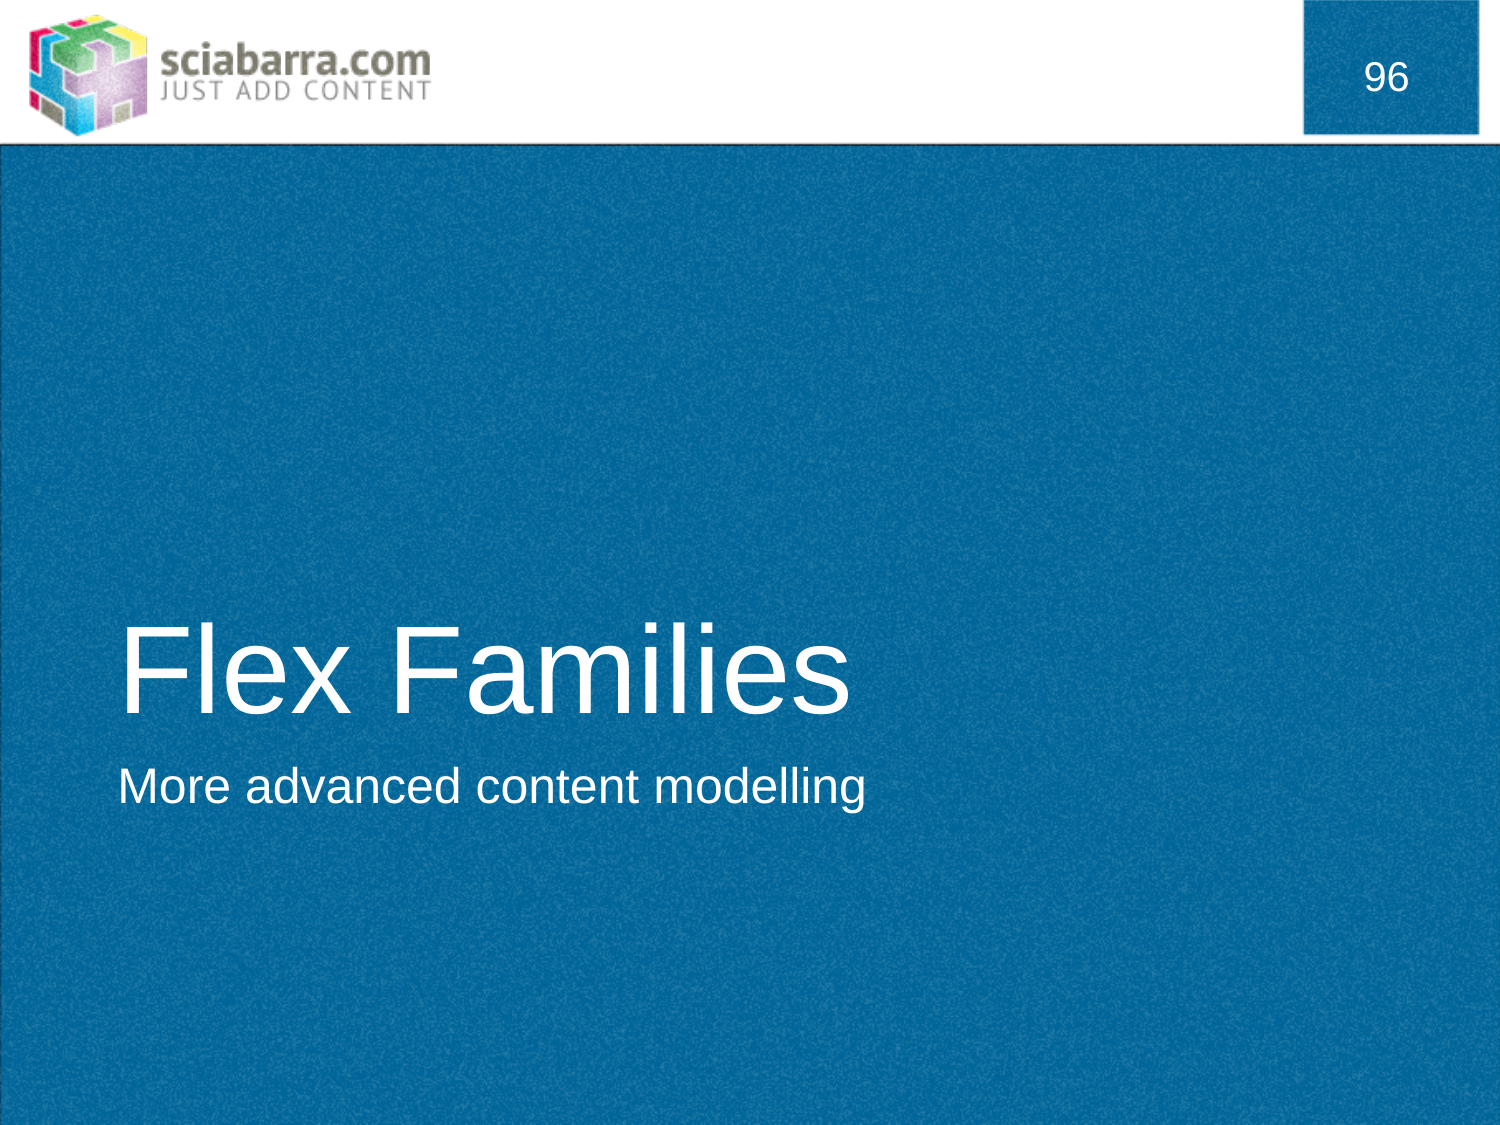

96
# Flex Families
More advanced content modelling